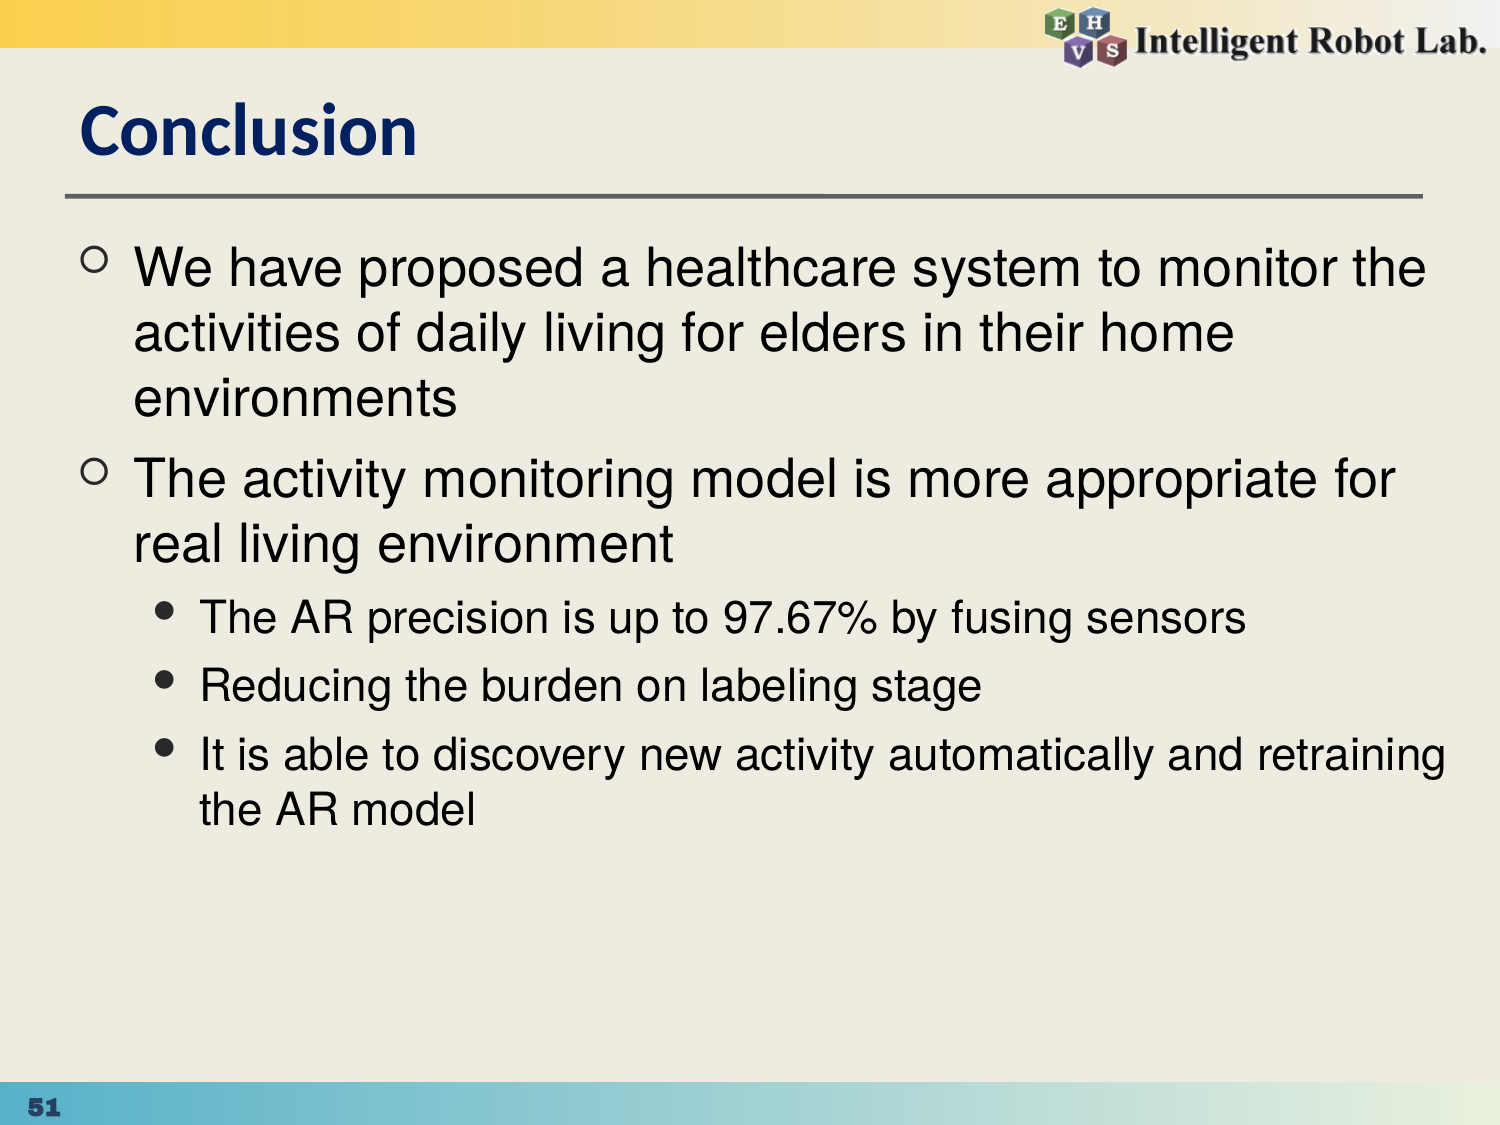

# Conclusion
We have proposed a healthcare system to monitor the activities of daily living for elders in their home environments
The activity monitoring model is more appropriate for real living environment
The AR precision is up to 97.67% by fusing sensors
Reducing the burden on labeling stage
It is able to discovery new activity automatically and retraining the AR model

51